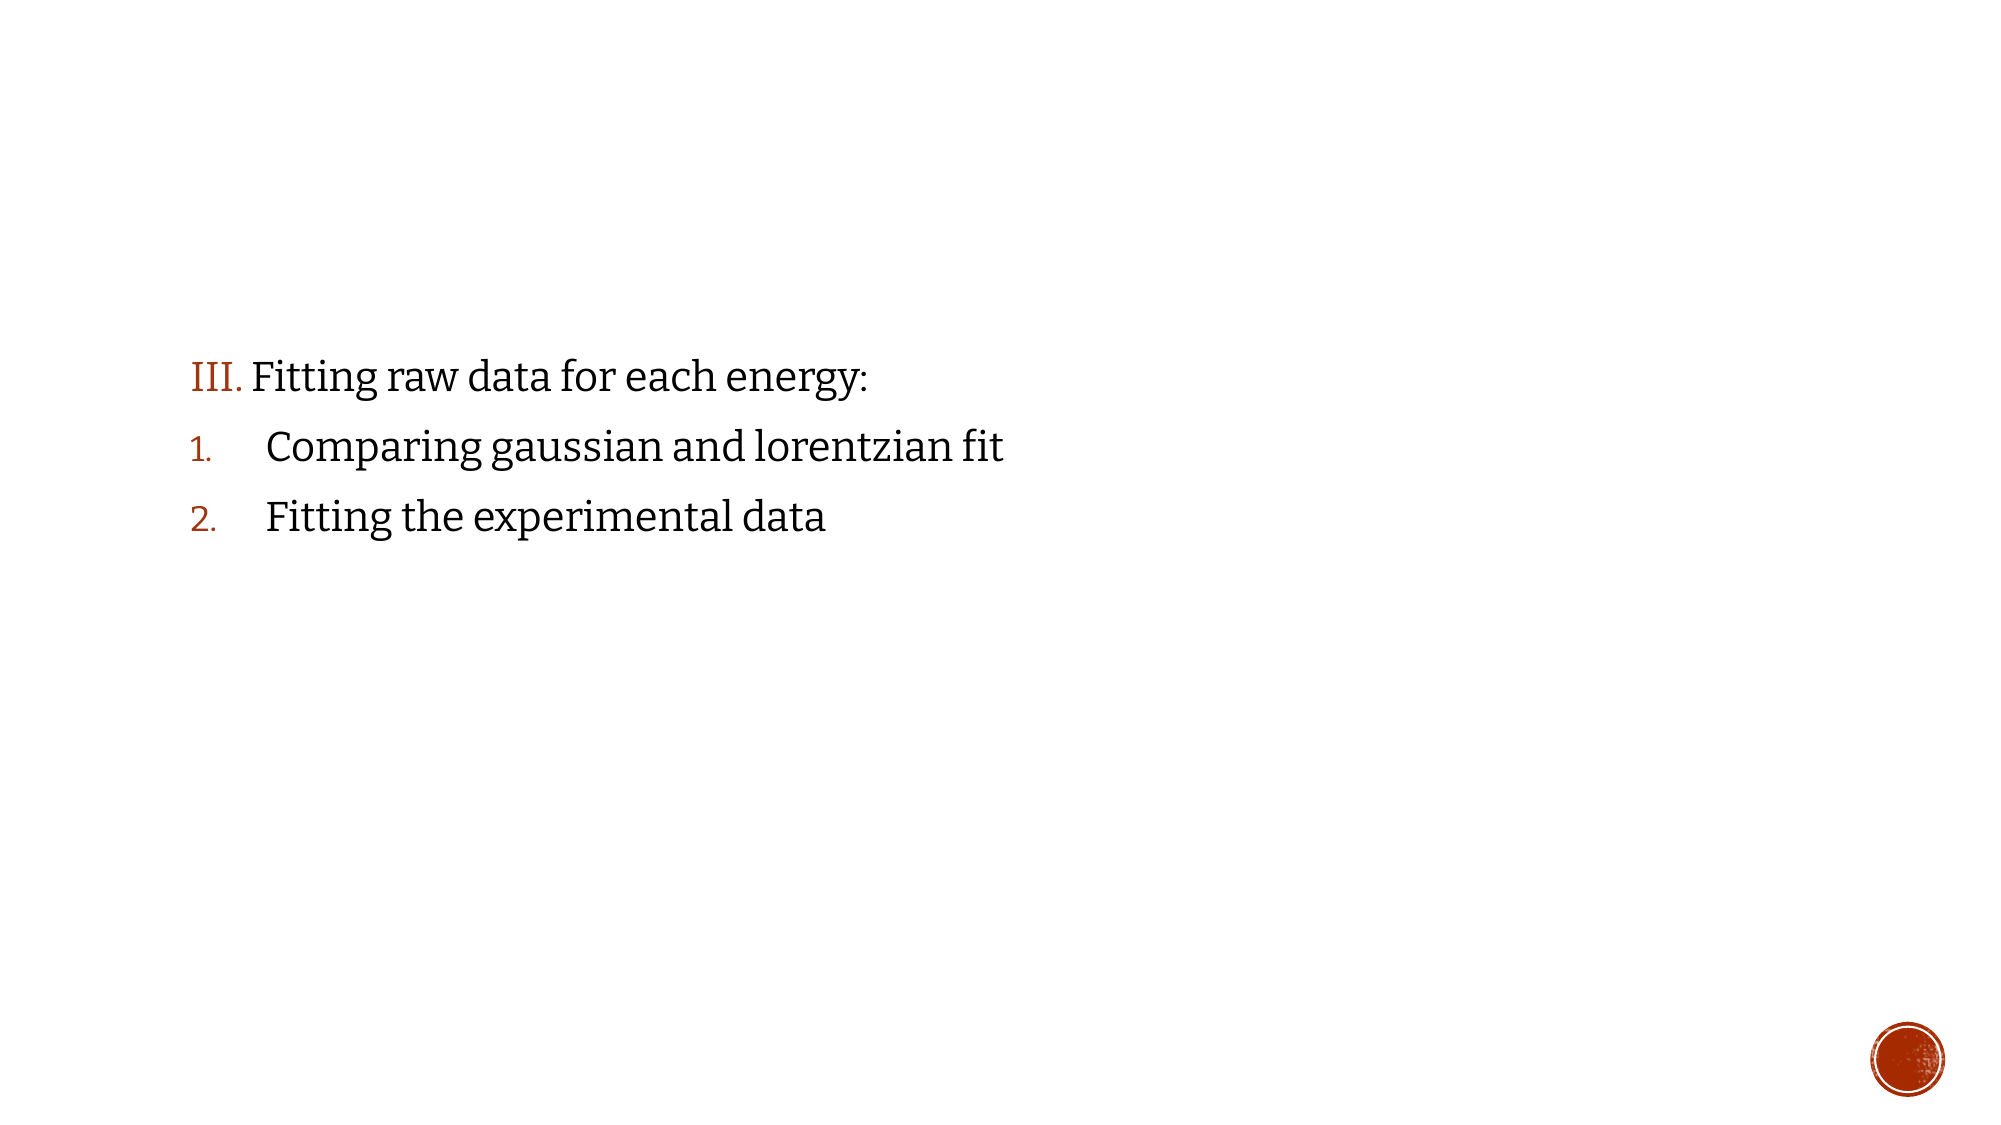

III. Fitting raw data for each energy:
Comparing gaussian and lorentzian fit
Fitting the experimental data